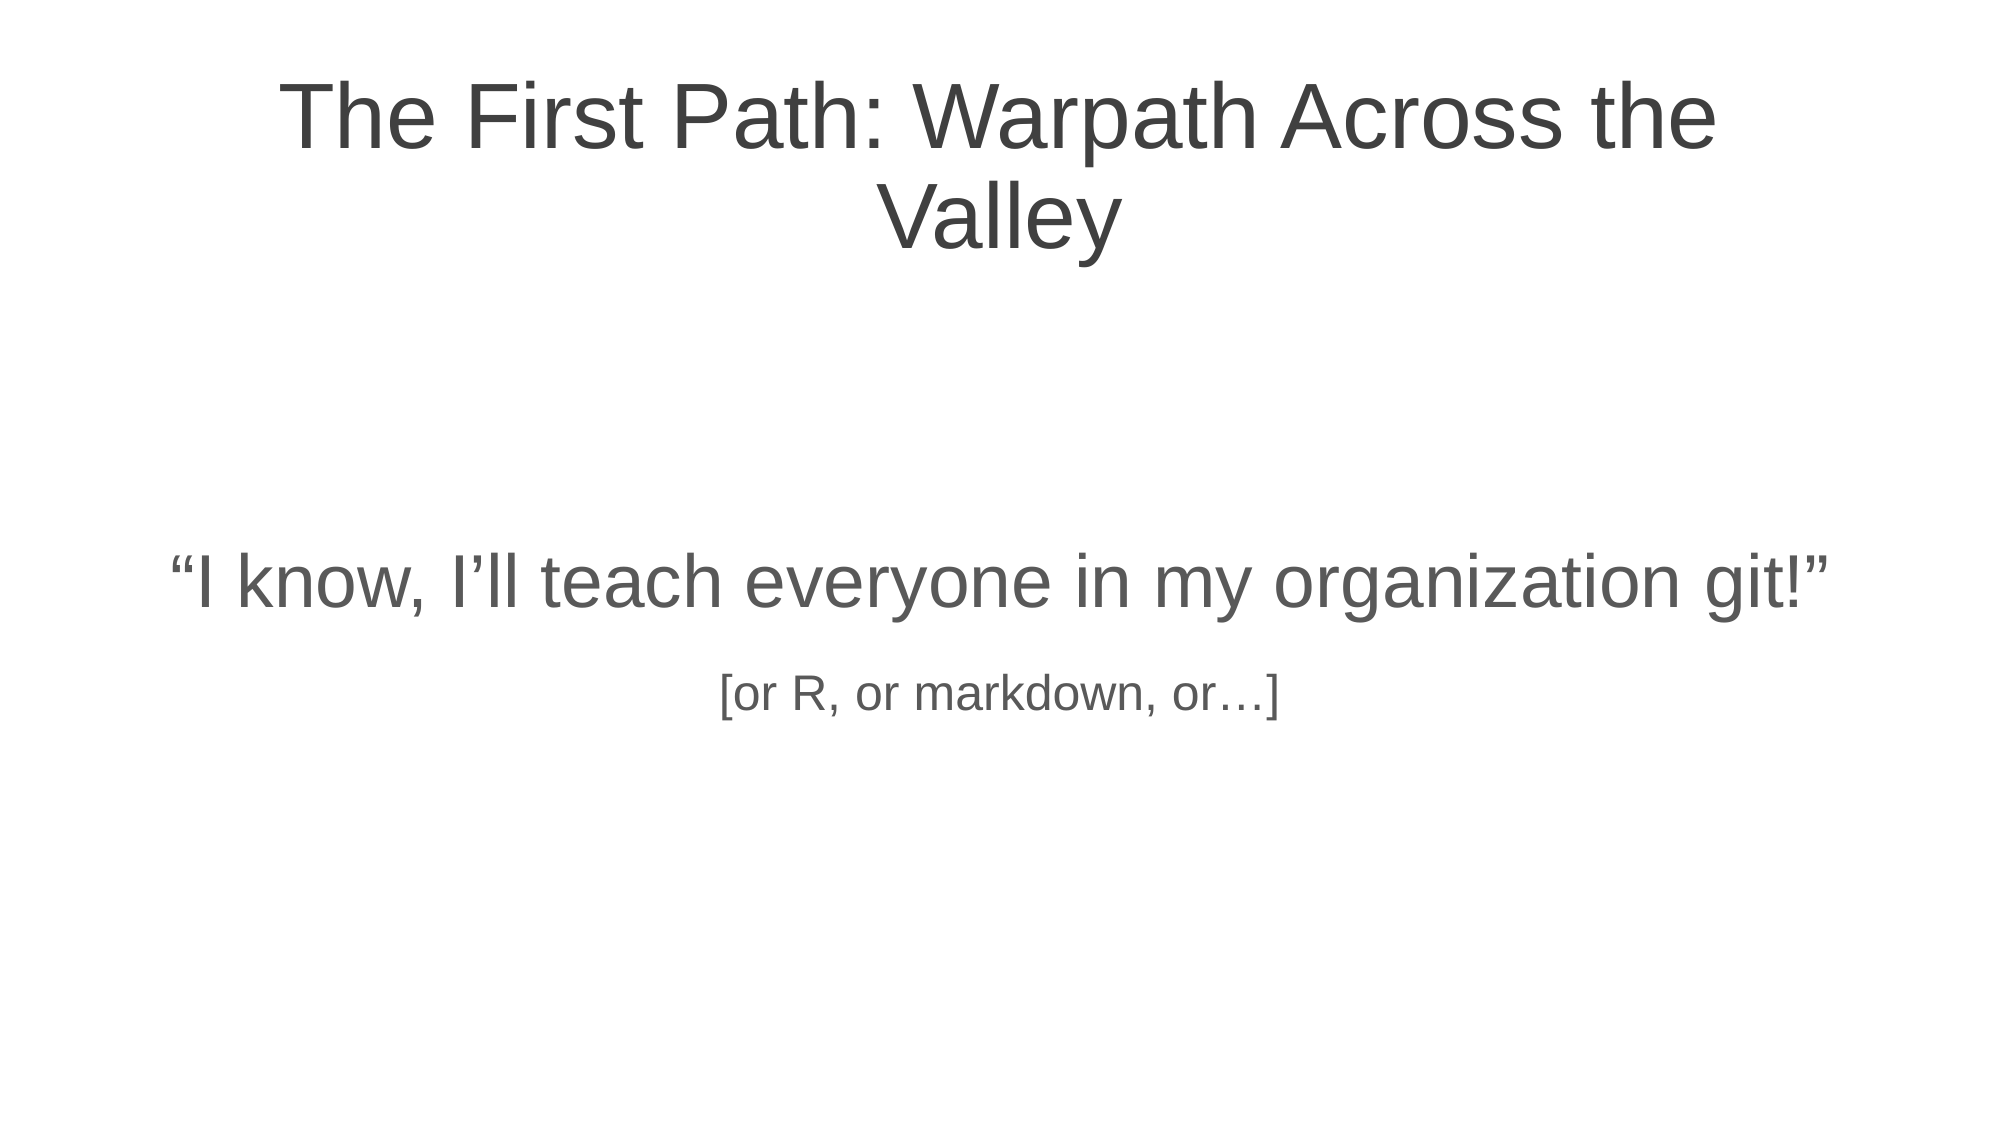

# The First Path: Warpath Across the Valley
“I know, I’ll teach everyone in my organization git!”
[or R, or markdown, or…]